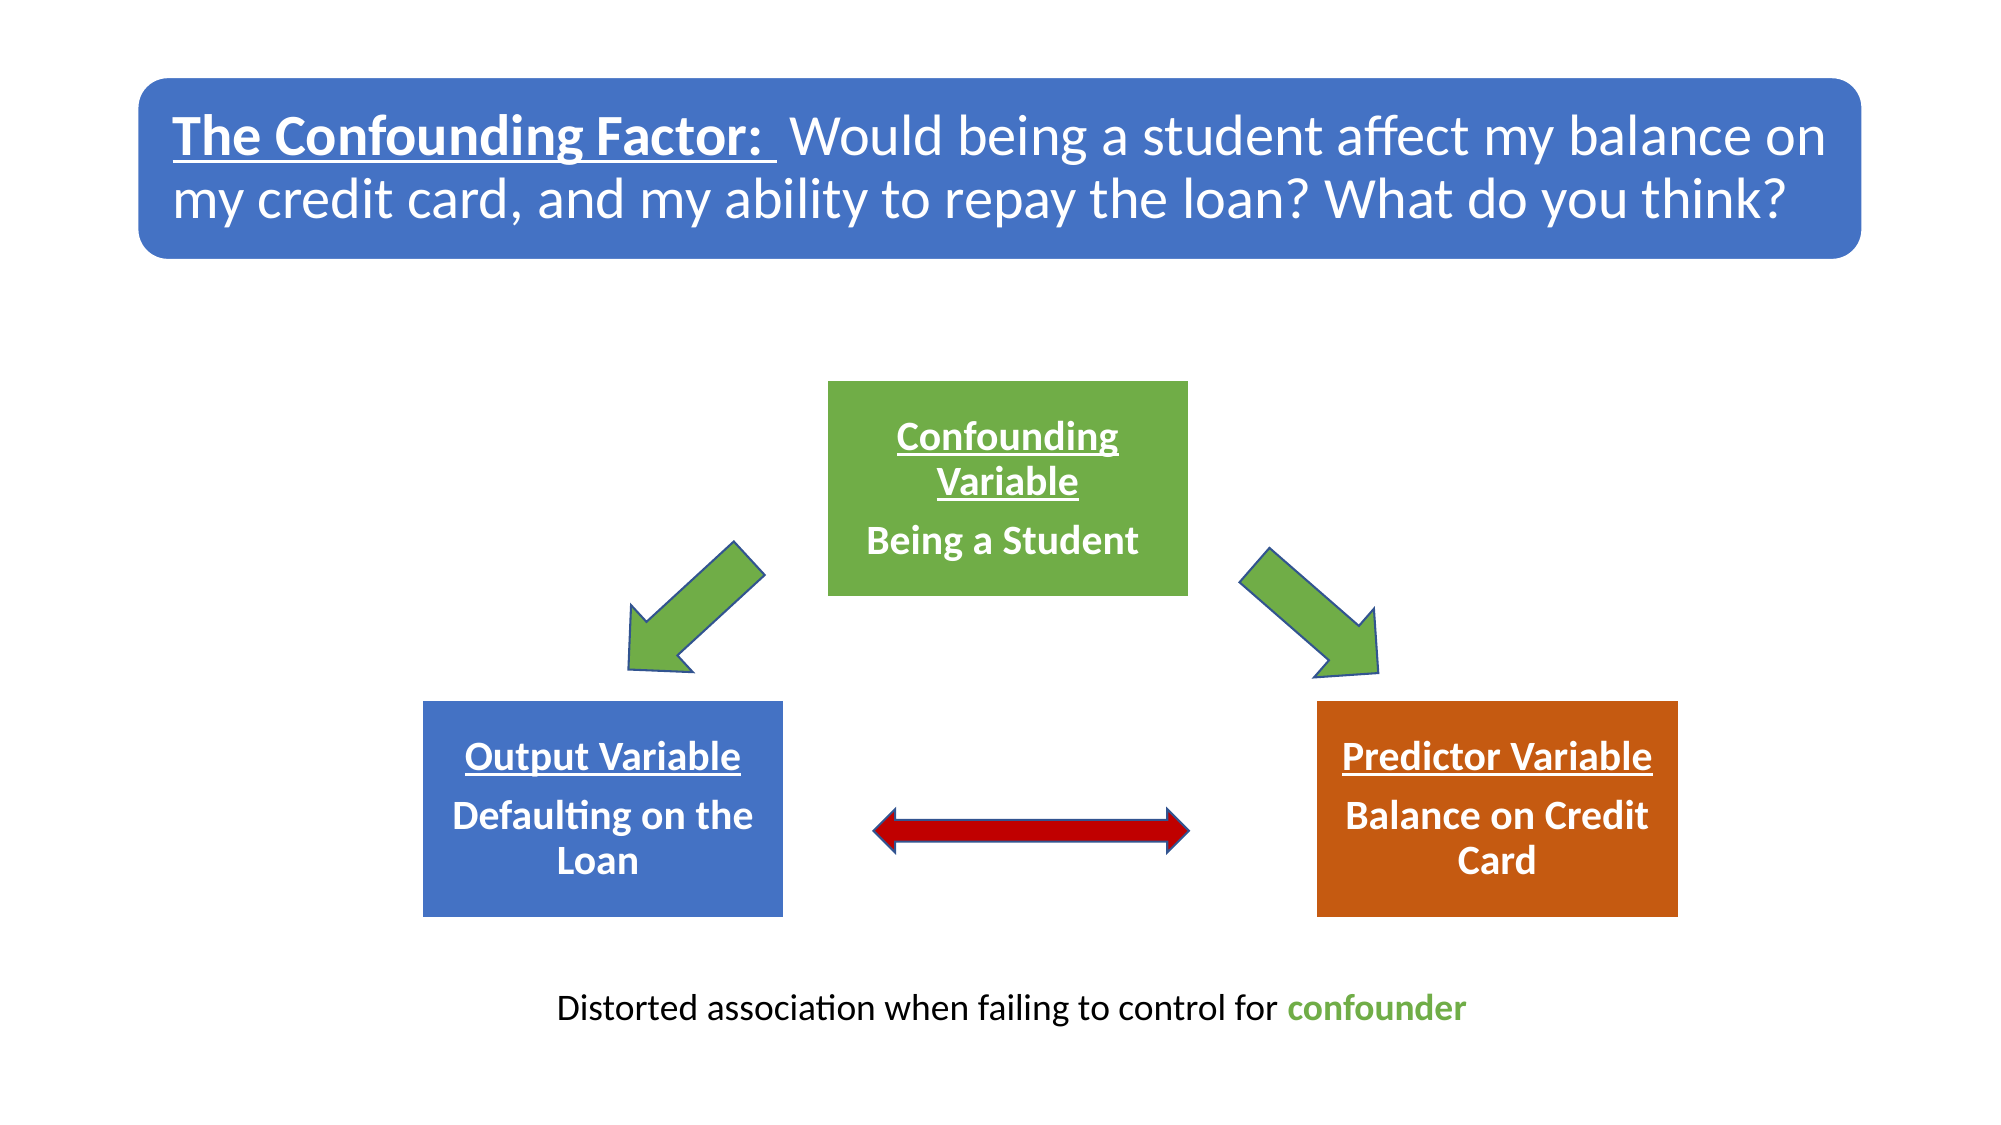

The Confounding Factor:  Would being a student affect my balance on my credit card, and my ability to repay the loan? What do you think?
Confounding Variable
Being a Student

Output Variable
Defaulting on the Loan
Predictor Variable
Balance on Credit Card

Distorted association when failing to control for confounder